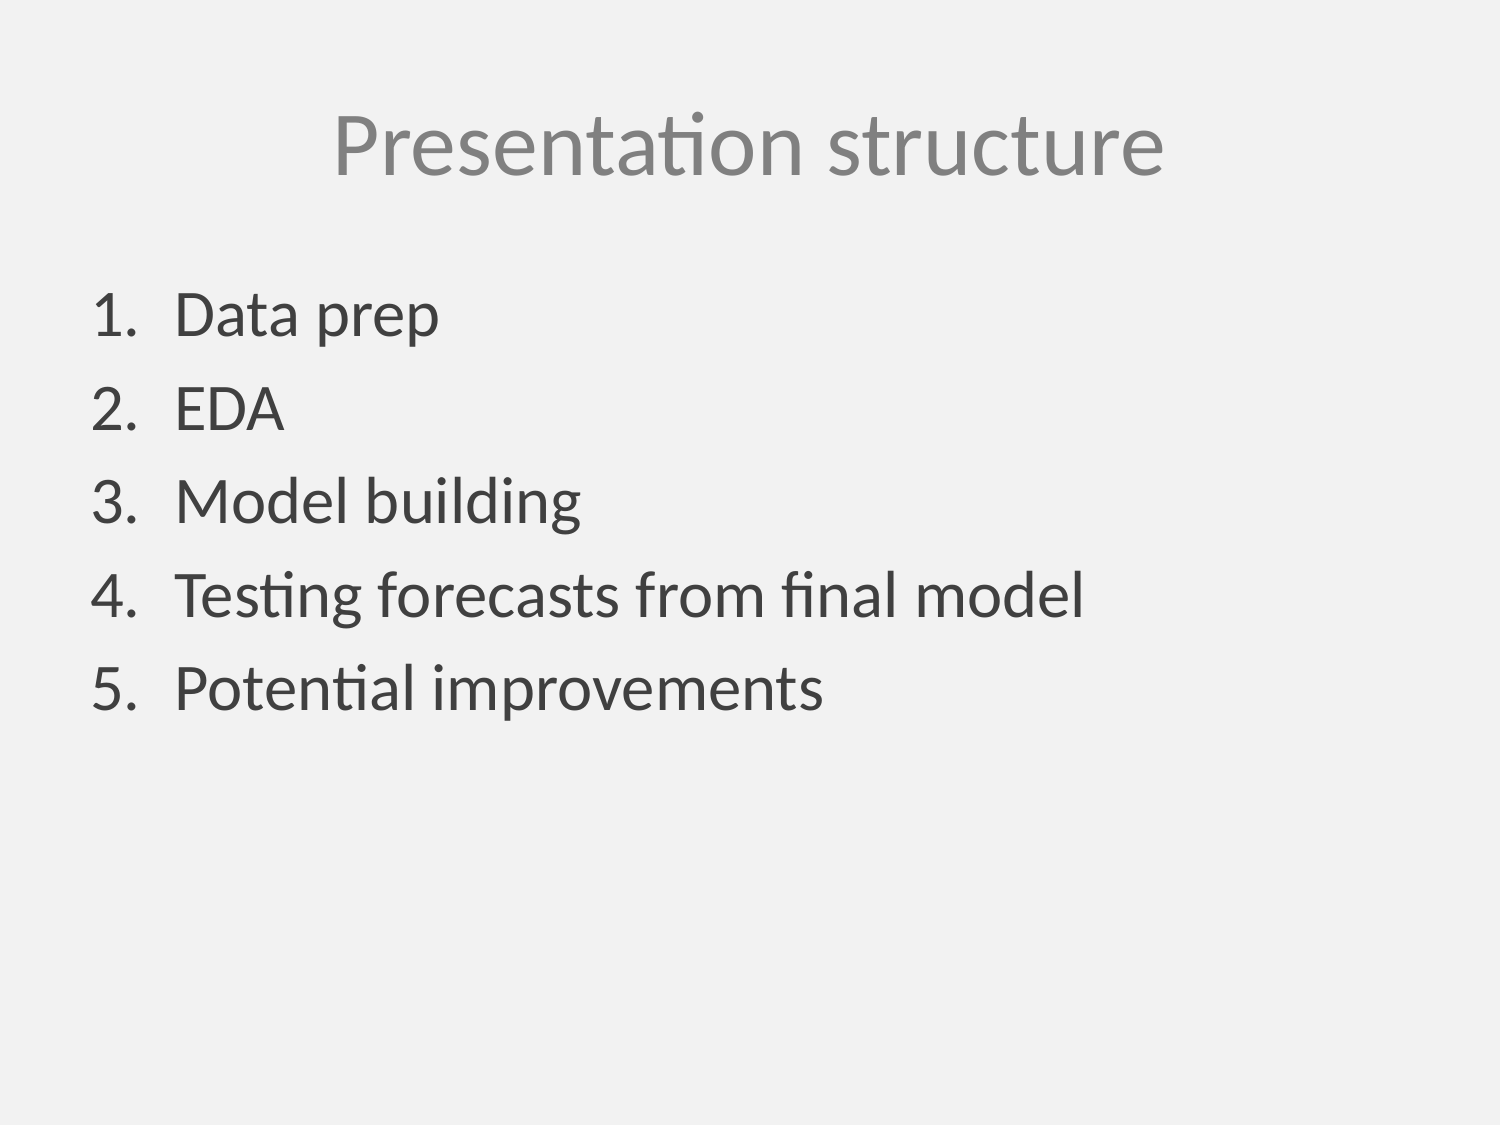

# Presentation structure
Data prep
EDA
Model building
Testing forecasts from final model
Potential improvements